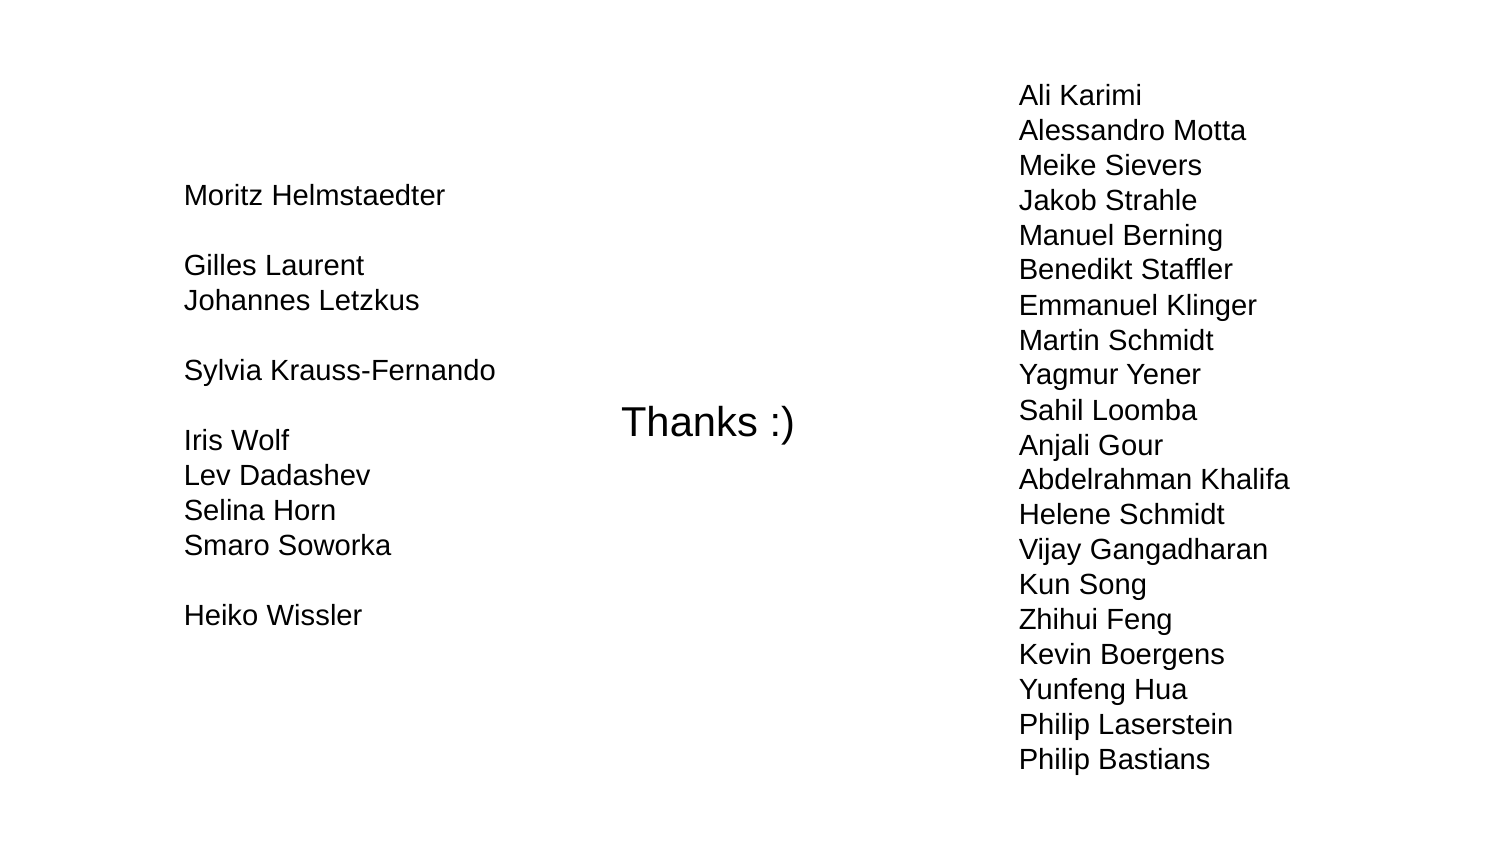

Ali Karimi
Alessandro Motta
Meike Sievers
Jakob Strahle
Manuel Berning
Benedikt Staffler
Emmanuel Klinger
Martin Schmidt
Yagmur Yener
Sahil Loomba
Anjali Gour
Abdelrahman Khalifa
Helene Schmidt
Vijay Gangadharan
Kun Song
Zhihui Feng
Kevin Boergens
Yunfeng Hua
Philip Laserstein
Philip Bastians
Moritz Helmstaedter

Gilles Laurent
Johannes Letzkus

Sylvia Krauss-Fernando

Iris Wolf
Lev Dadashev
Selina Horn
Smaro Soworka

Heiko Wissler
Thanks :)